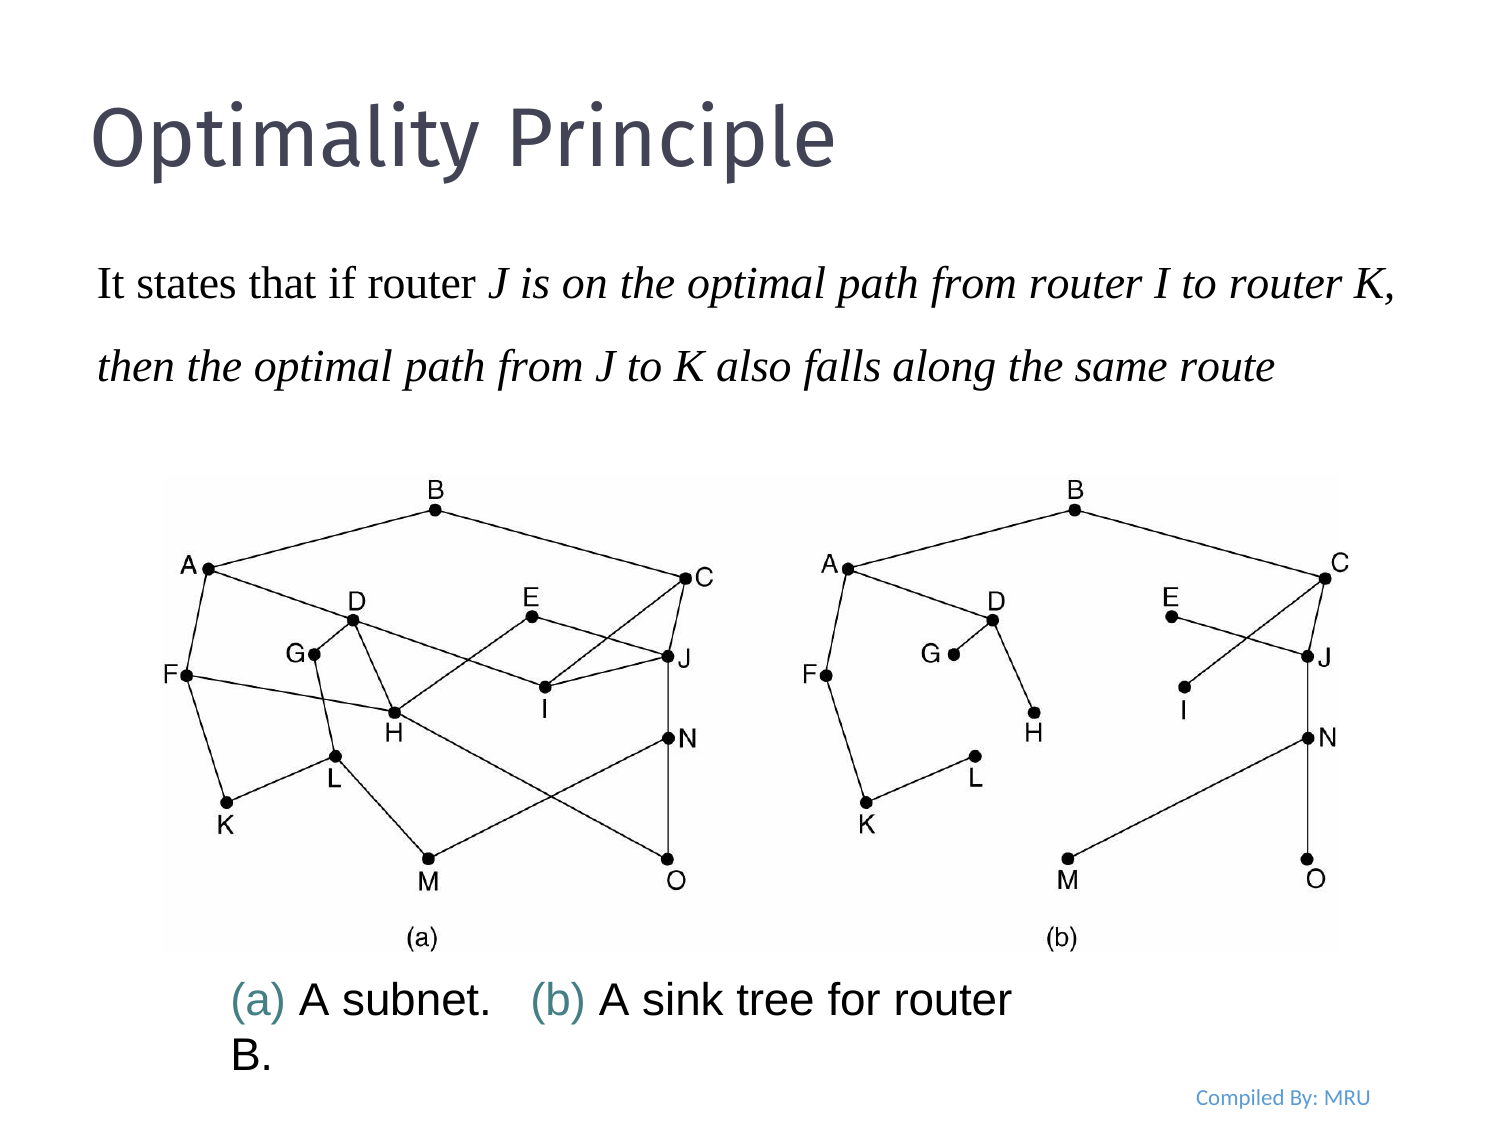

Optimality Principle
It states that if router J is on the optimal path from router I to router K,
then the optimal path from J to K also falls along the same route

(a) A subnet.	(b) A sink tree for router B.
Compiled By: MRU